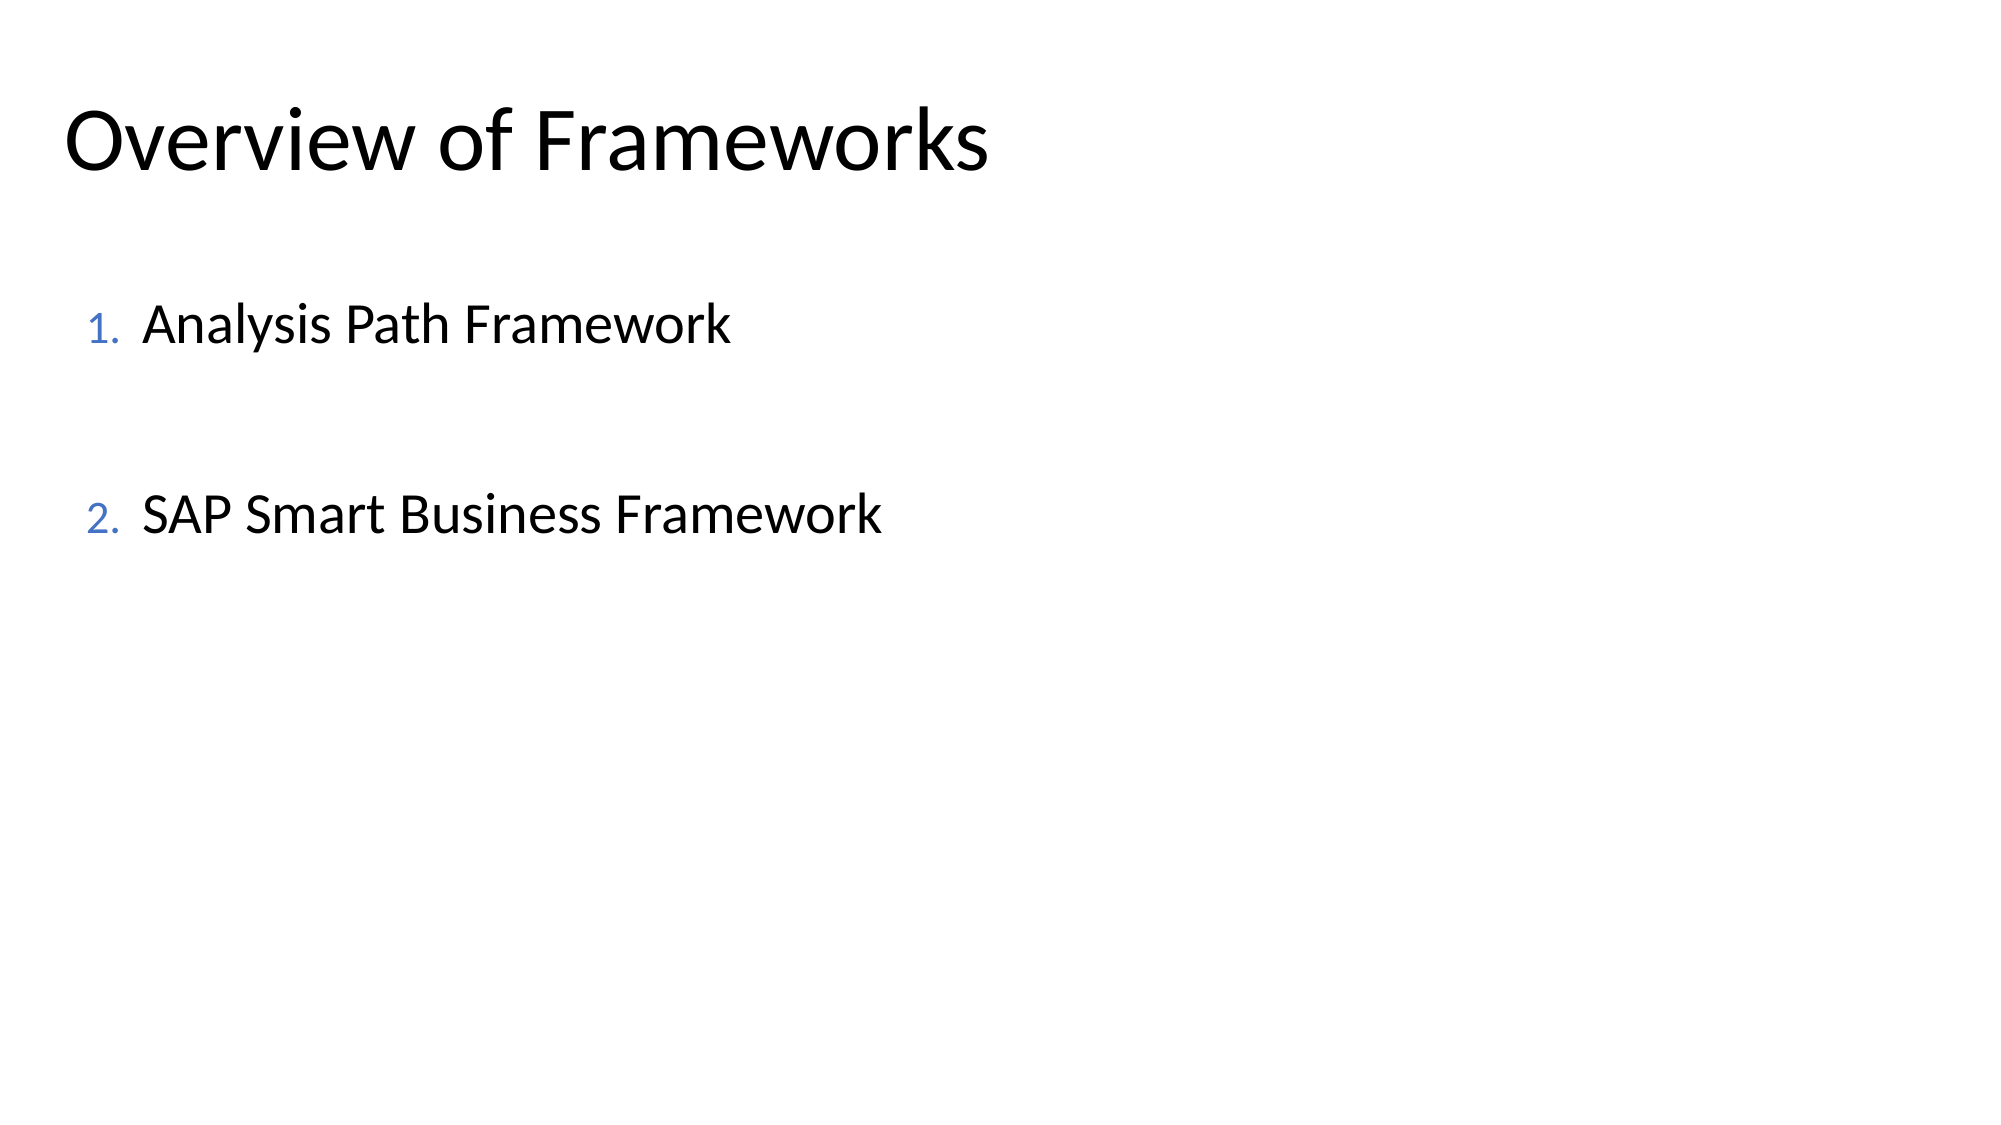

# Overview of Frameworks
Analysis Path Framework

SAP Smart Business Framework